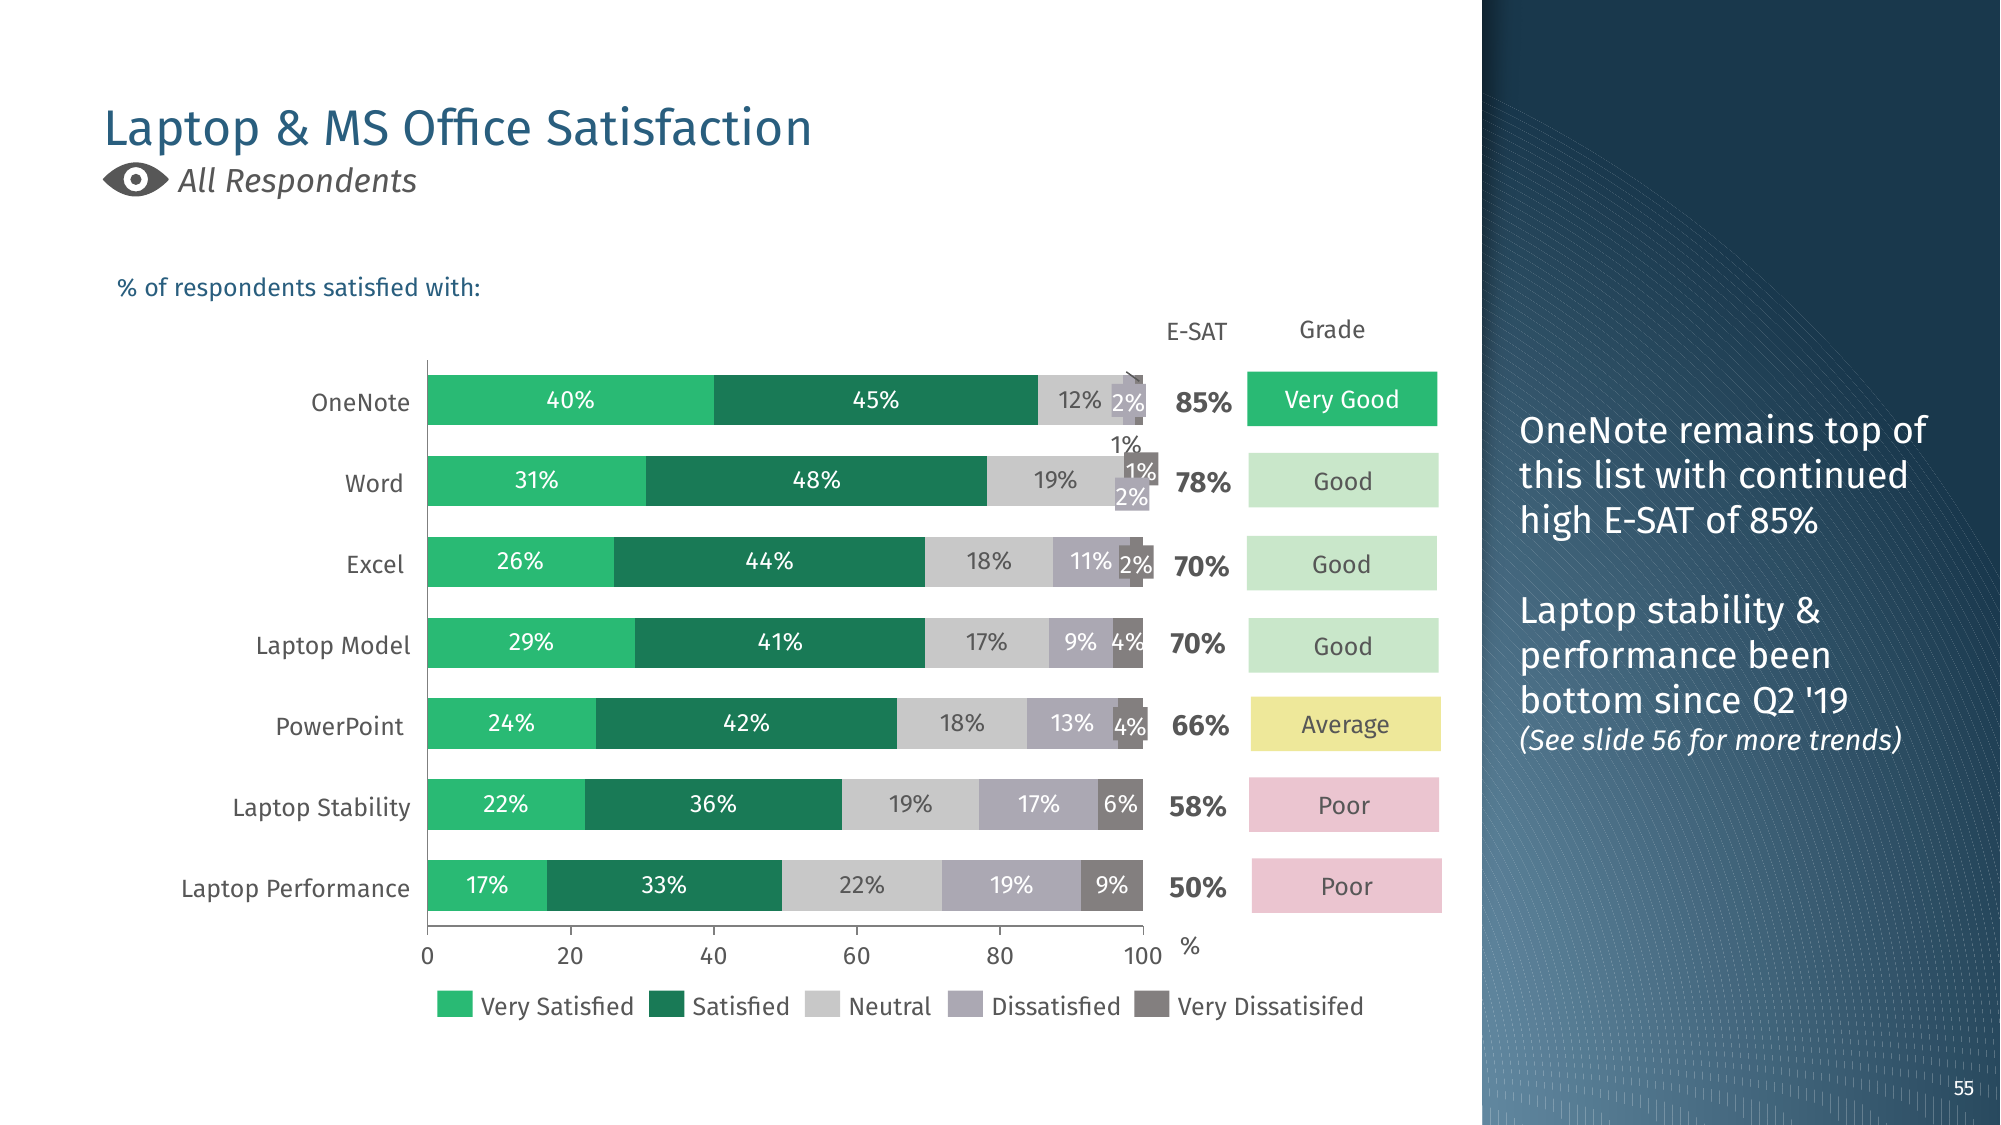

OneNote remains top of this list with continued high E-SAT of 85%

Laptop stability & performance been bottom since Q2 '19
(See slide 56 for more trends)
# Laptop & MS Office Satisfaction

All Respondents
% of respondents satisfied with:

Grade
E-SAT

### Chart

| Category |  |  |  |  |  |
|---|---|---|---|---|---|
Very Good
85%
OneNote
2%
1%
Good
78%
Word
2%
Good
70%
Excel
2%
Good
70%
Laptop Model
Average
66%
PowerPoint
4%
Poor
58%
Laptop Stability
Poor
50%
Laptop Performance
%
Very Satisfied
Satisfied
Neutral
Dissatisfied
Very Dissatisifed